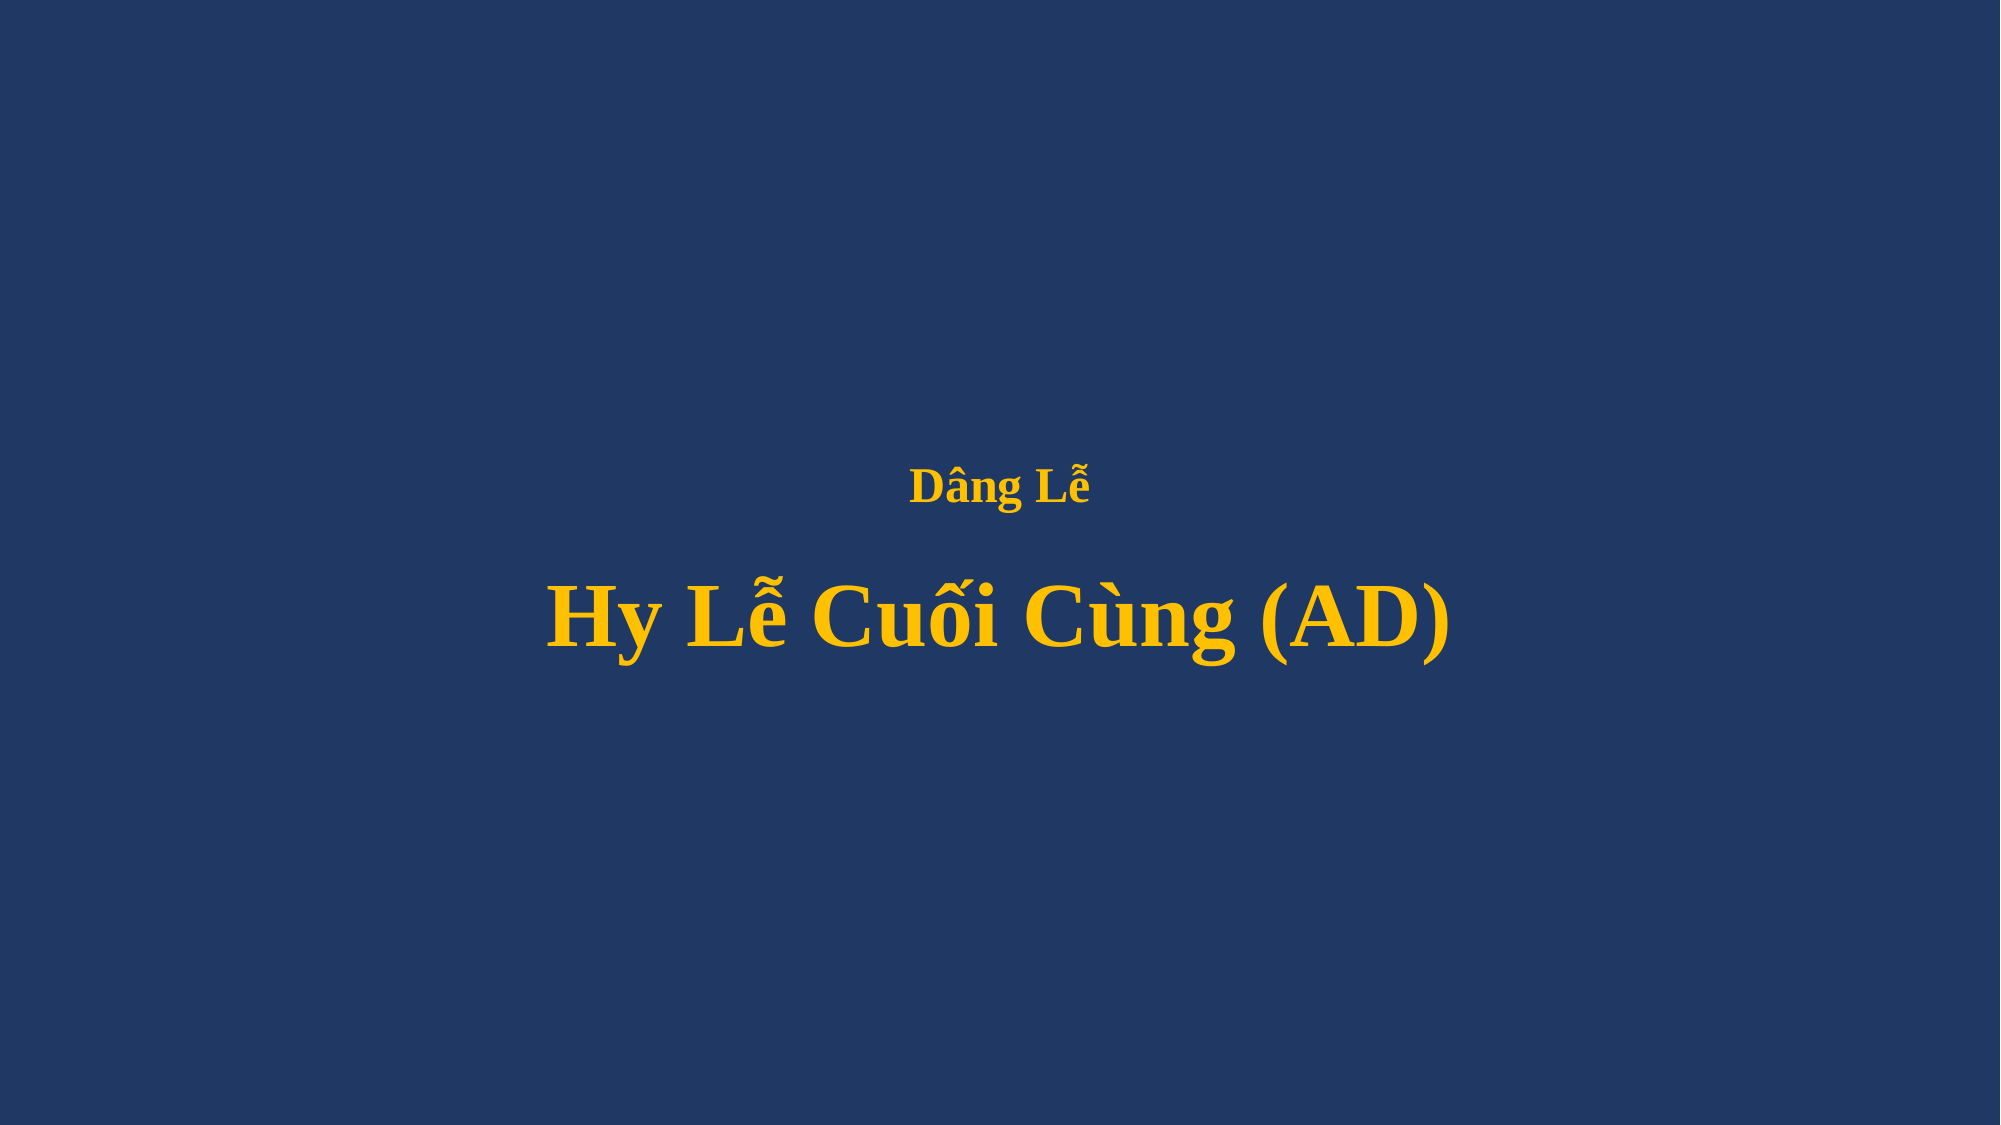

# Dâng Lễ Hy Lễ Cuối Cùng (AD)